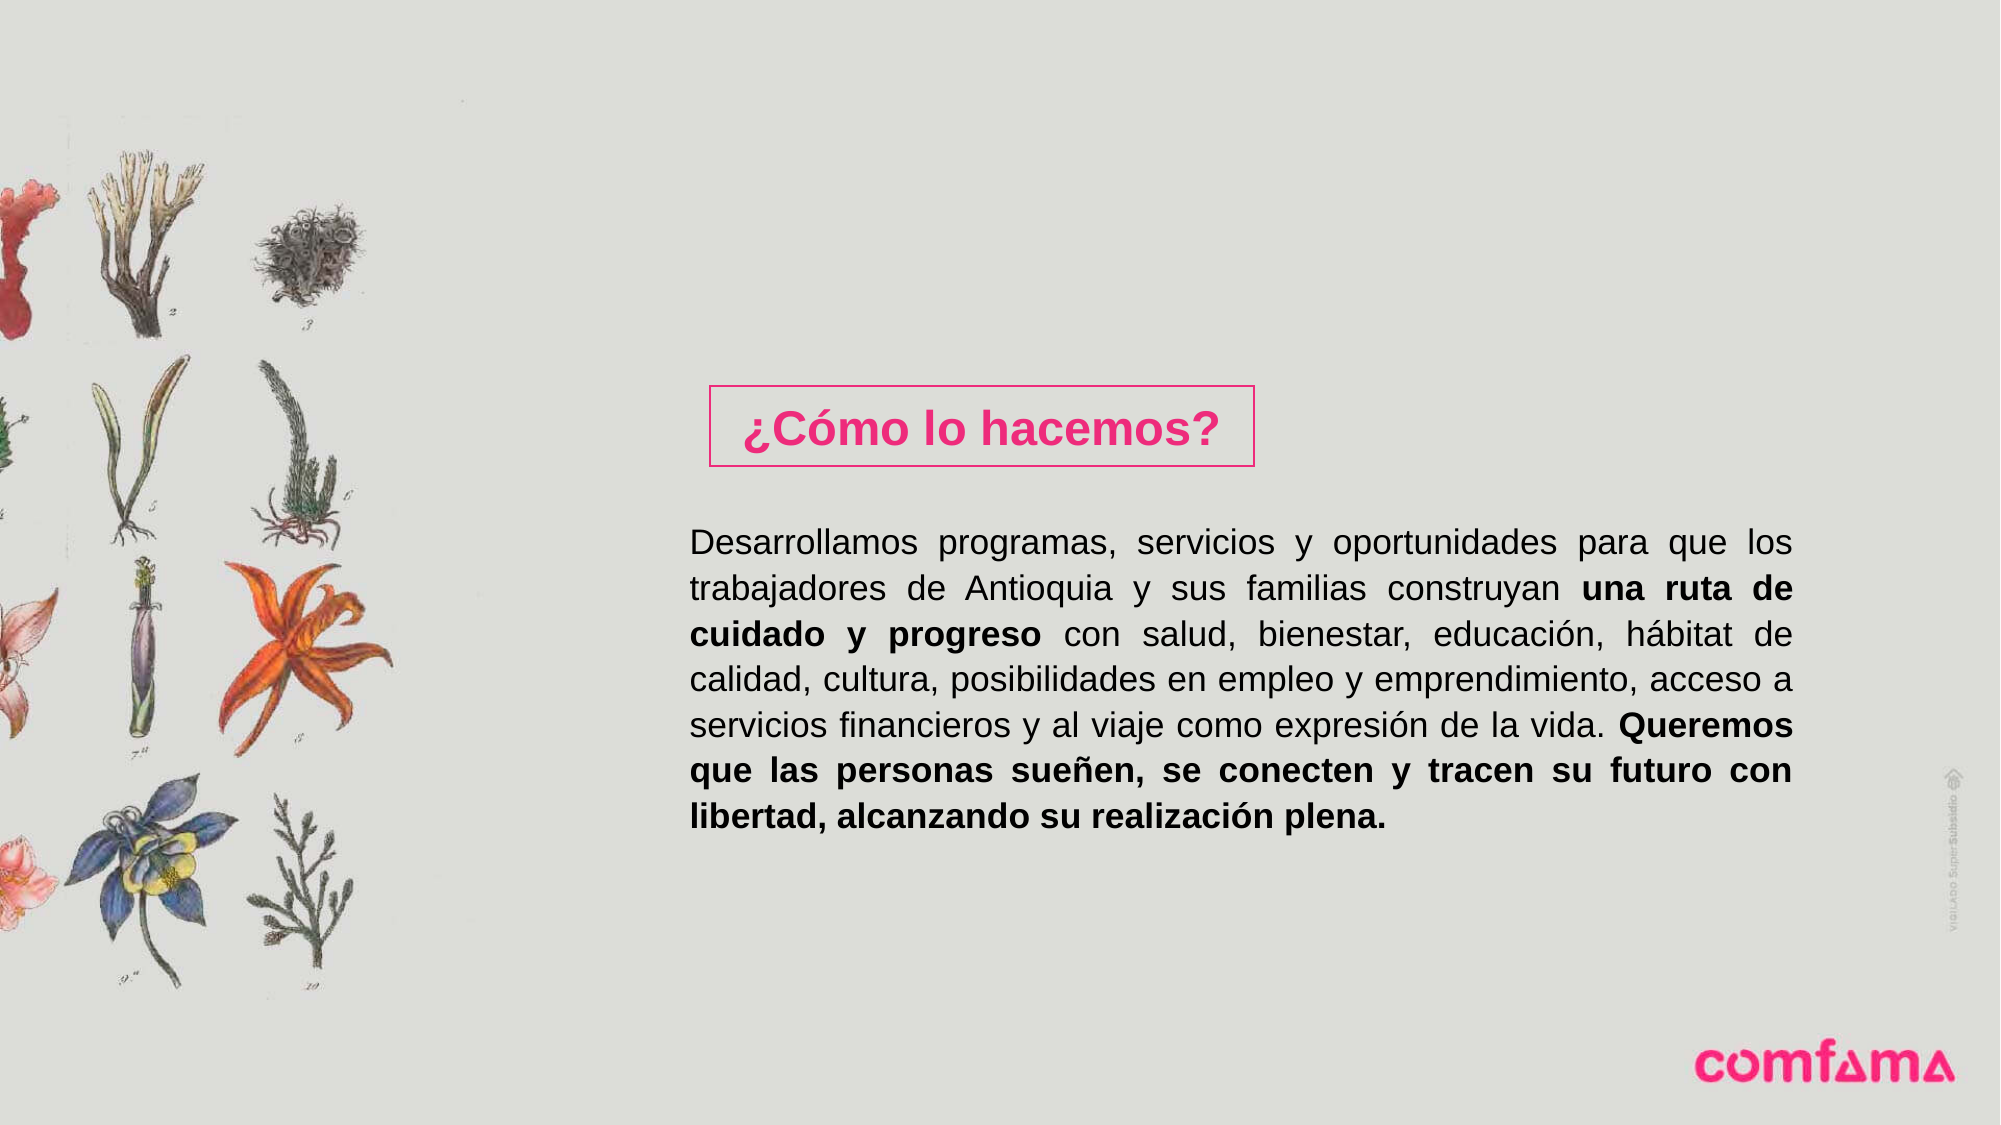

¿Cómo lo hacemos?
Desarrollamos programas, servicios y oportunidades para que los trabajadores de Antioquia y sus familias construyan una ruta de cuidado y progreso con salud, bienestar, educación, hábitat de calidad, cultura, posibilidades en empleo y emprendimiento, acceso a servicios financieros y al viaje como expresión de la vida. Queremos que las personas sueñen, se conecten y tracen su futuro con libertad, alcanzando su realización plena.